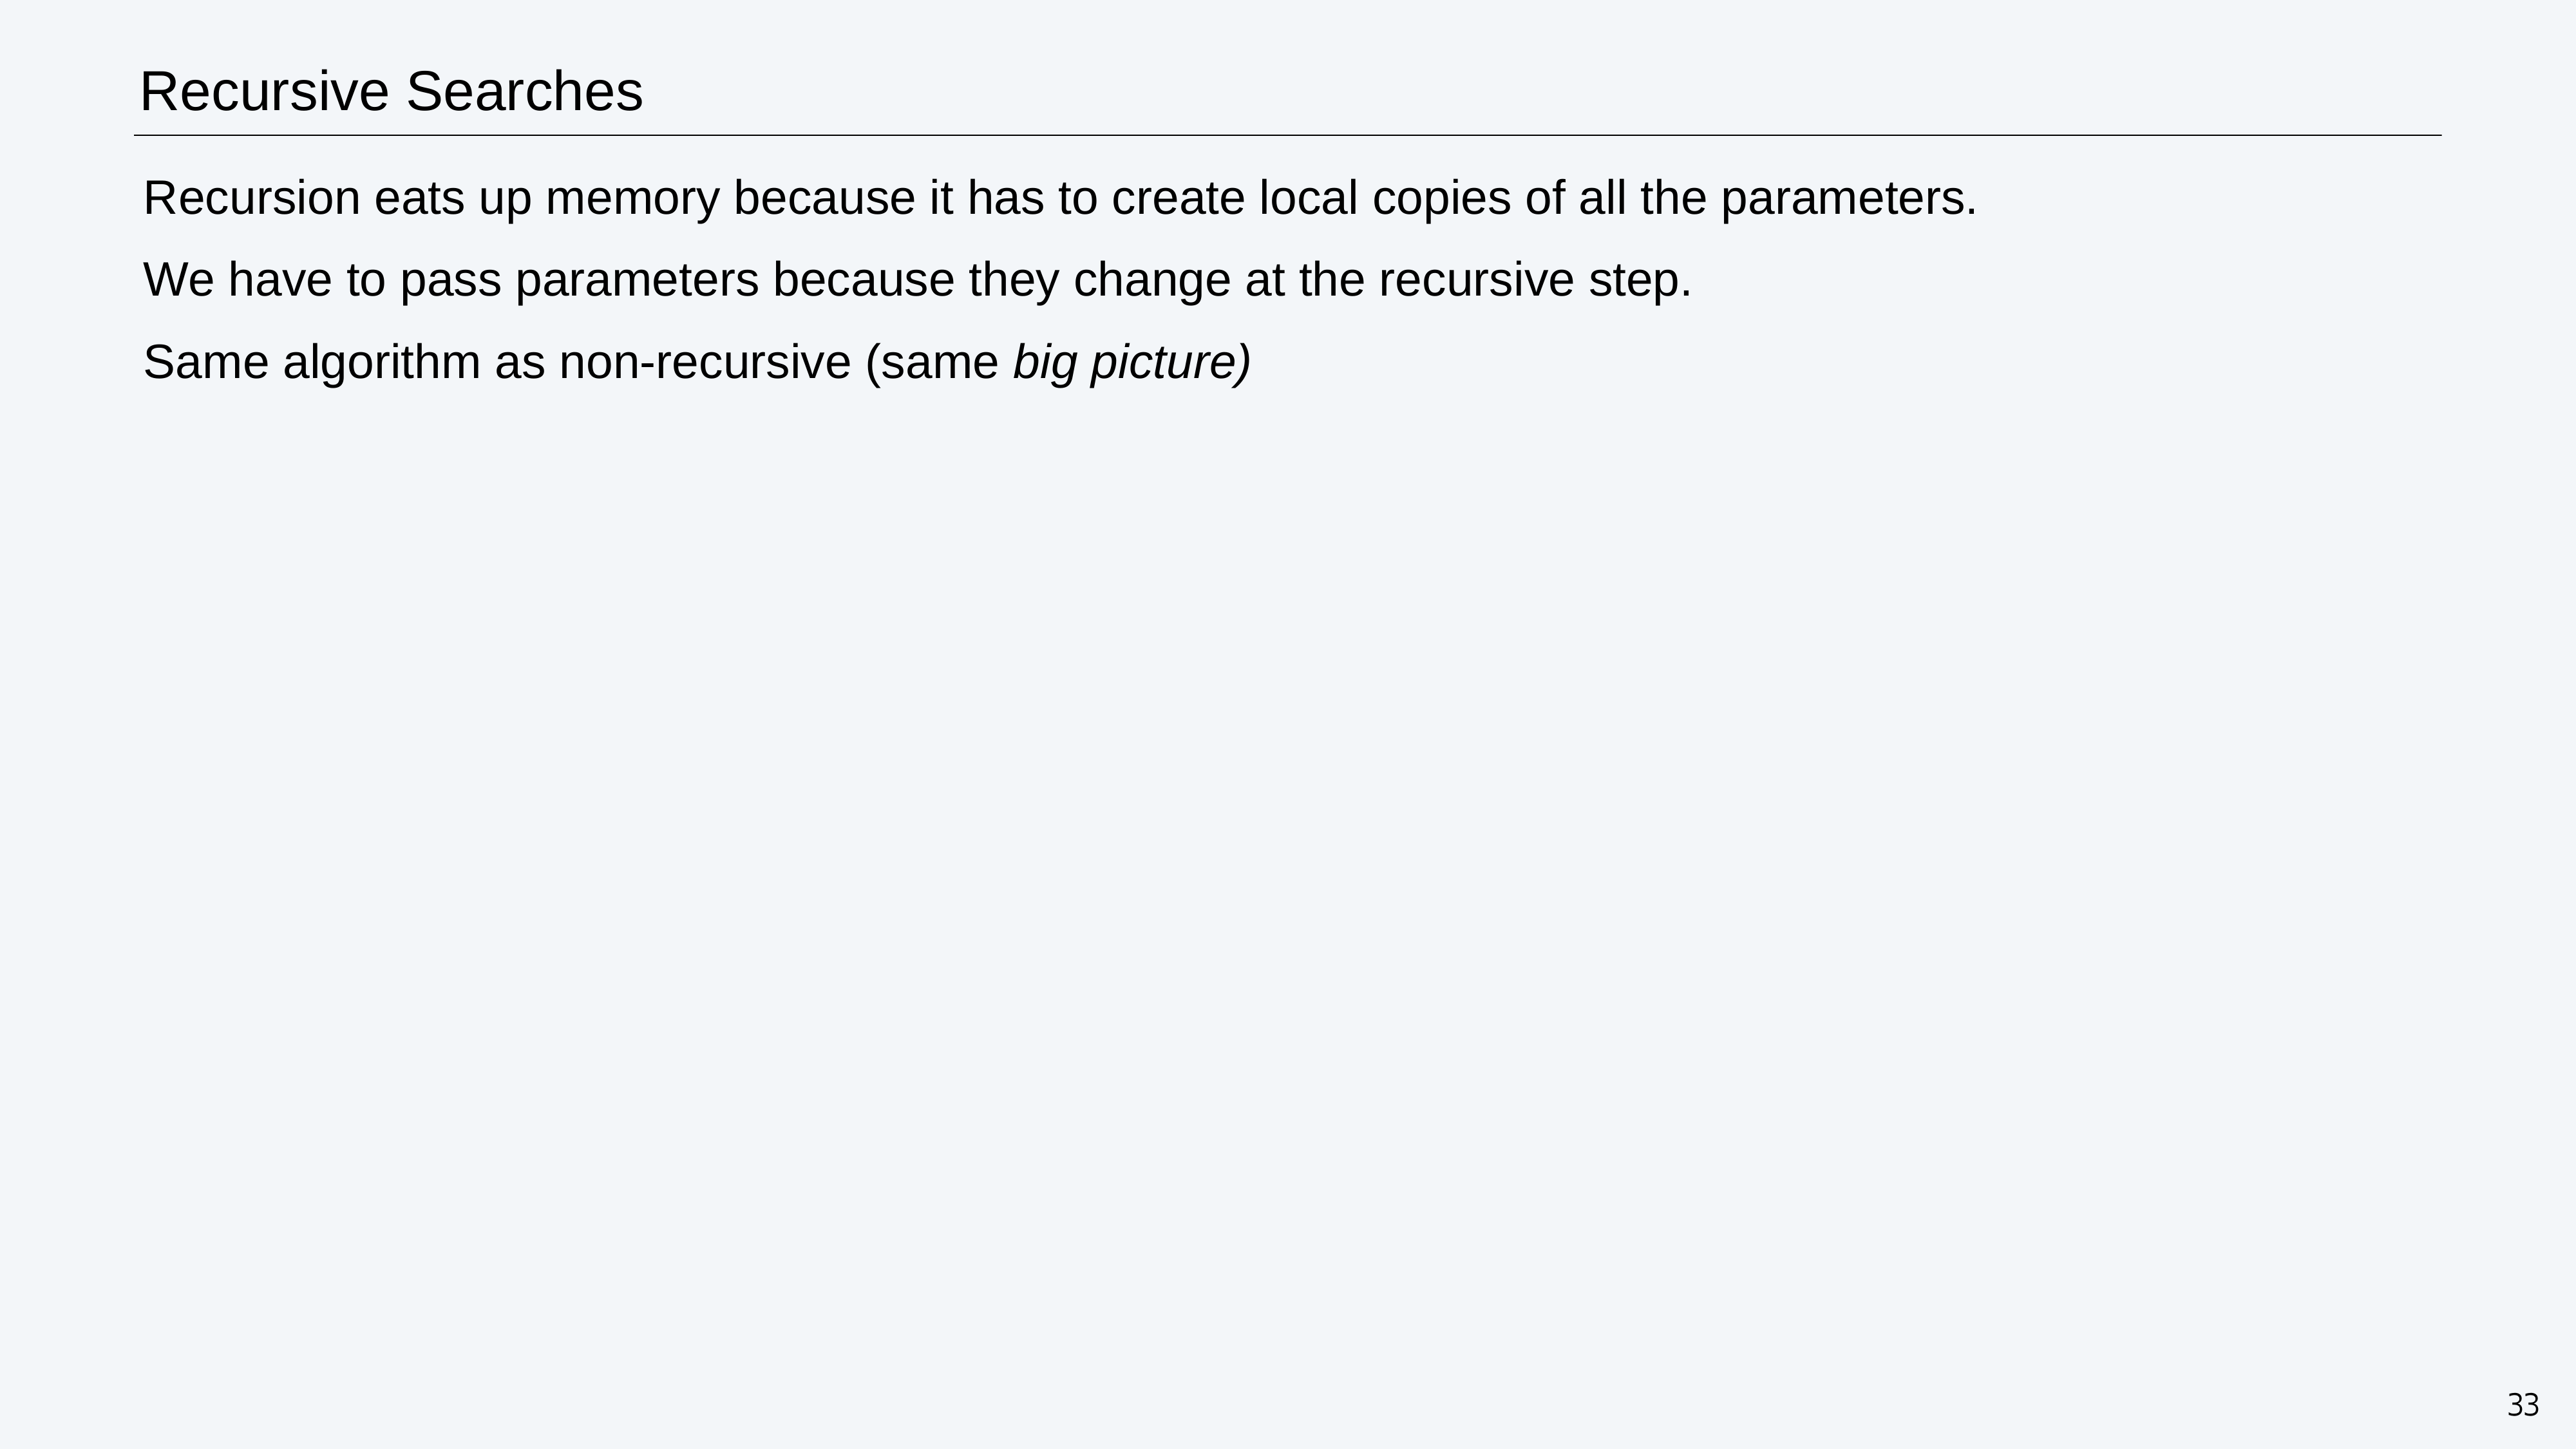

CS111: Centeno-Trees
# Recursive Searches
Recursion eats up memory because it has to create local copies of all the parameters.
We have to pass parameters because they change at the recursive step.
Same algorithm as non-recursive (same big picture)
33